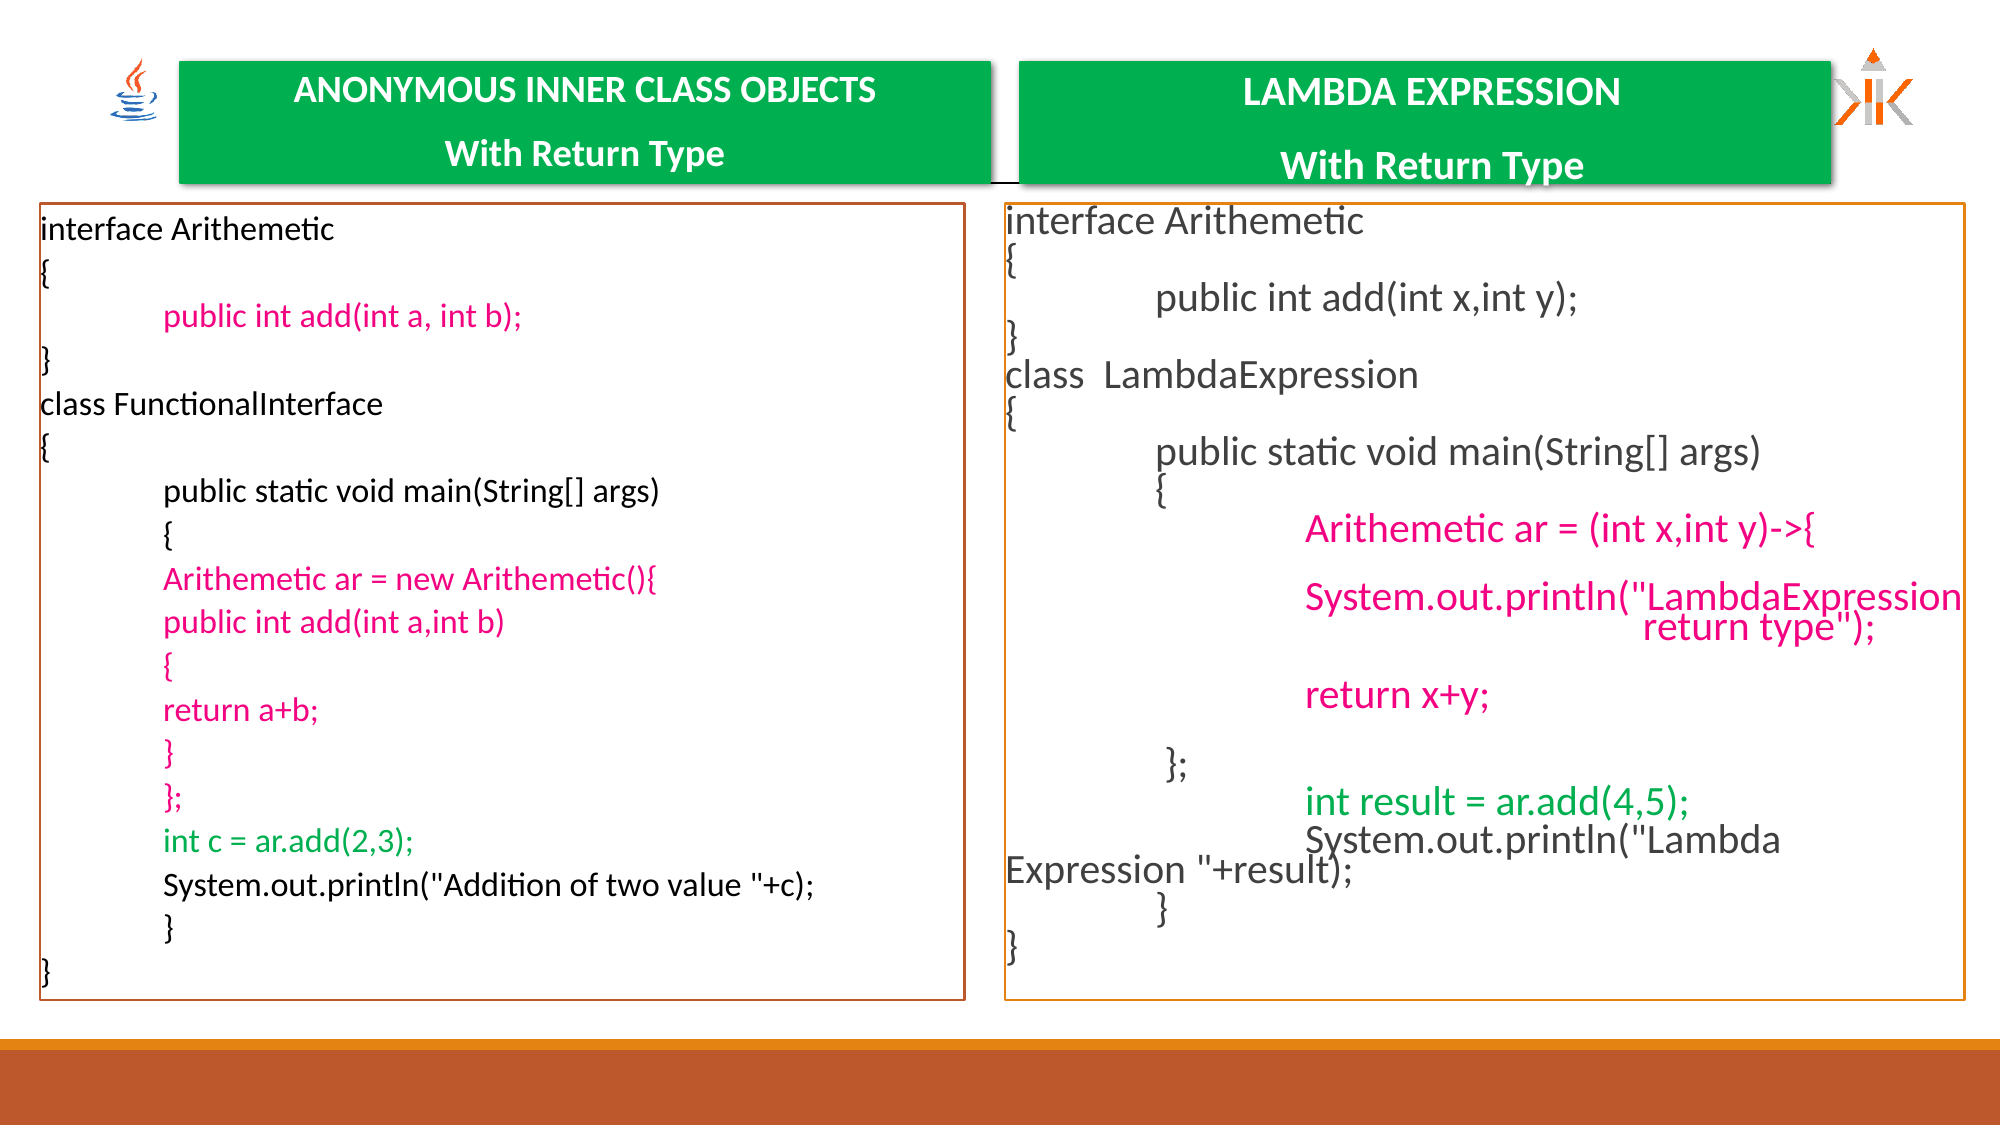

ANONYMOUS INNER CLASS OBJECTS
With Return Type
 LAMBDA EXPRESSION
With Return Type

interface Arithemetic
{
	public int add(int a, int b);
}
class FunctionalInterface
{
	public static void main(String[] args)
	{
		Arithemetic ar = new Arithemetic(){
			public int add(int a,int b)
			{
				return a+b;
			}
		};
		int c = ar.add(2,3);
		System.out.println("Addition of two value "+c);
	}
}
interface Arithemetic
{
	public int add(int x,int y);
}
class  LambdaExpression
{
	public static void main(String[] args)
	{
		Arithemetic ar = (int x,int y)->{
								System.out.println("LambdaExpression 				    return type");
								return x+y;
							 };
		int result = ar.add(4,5);
		System.out.println("Lambda Expression "+result);
	}
}